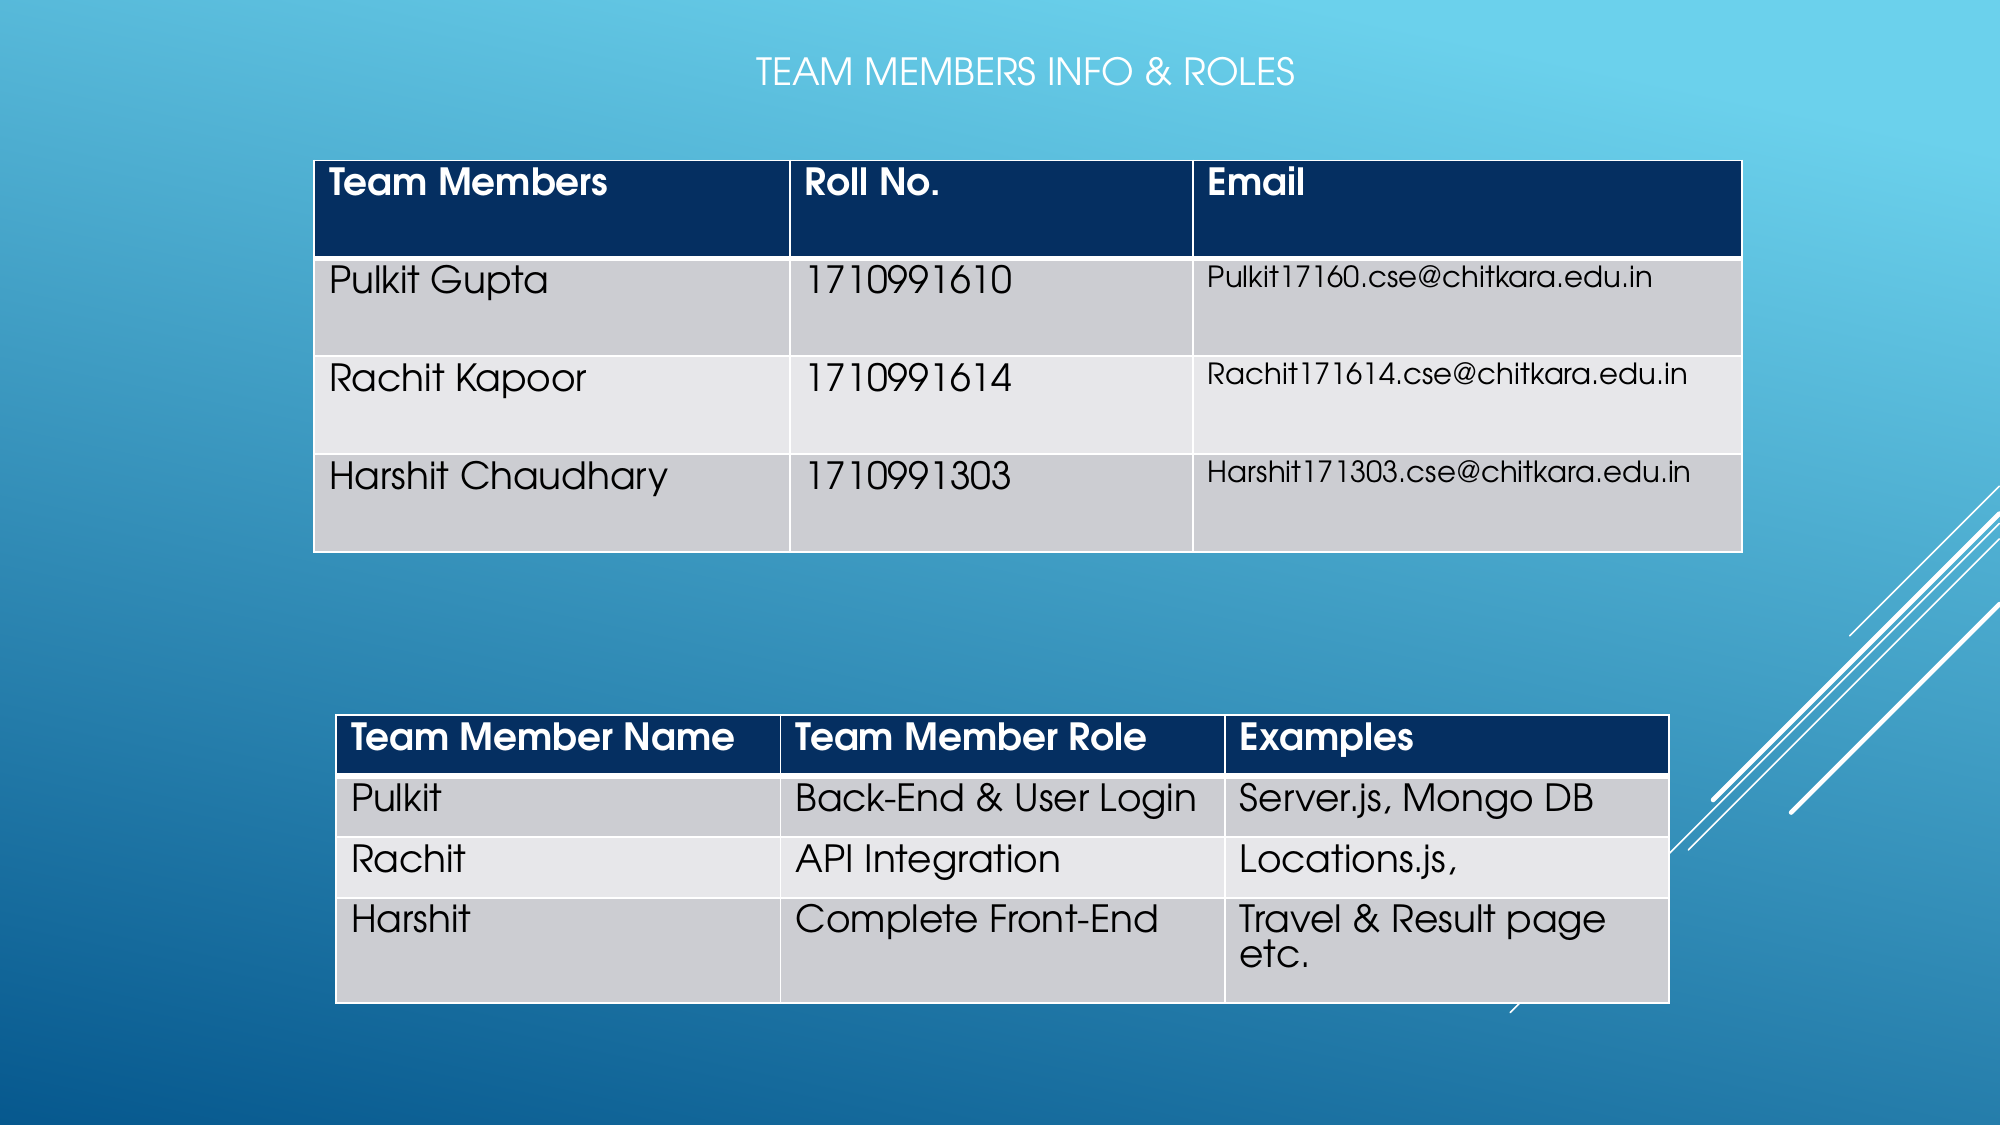

TEAM MEMBERS INFO & ROLES
| Team Members | Roll No. | Email |
| --- | --- | --- |
| Pulkit Gupta | 1710991610 | Pulkit17160.cse@chitkara.edu.in |
| Rachit Kapoor | 1710991614 | Rachit171614.cse@chitkara.edu.in |
| Harshit Chaudhary | 1710991303 | Harshit171303.cse@chitkara.edu.in |
| Team Member Name | Team Member Role | Examples |
| --- | --- | --- |
| Pulkit | Back-End & User Login | Server.js, Mongo DB |
| Rachit | API Integration | Locations.js, |
| Harshit | Complete Front-End | Travel & Result page etc. |